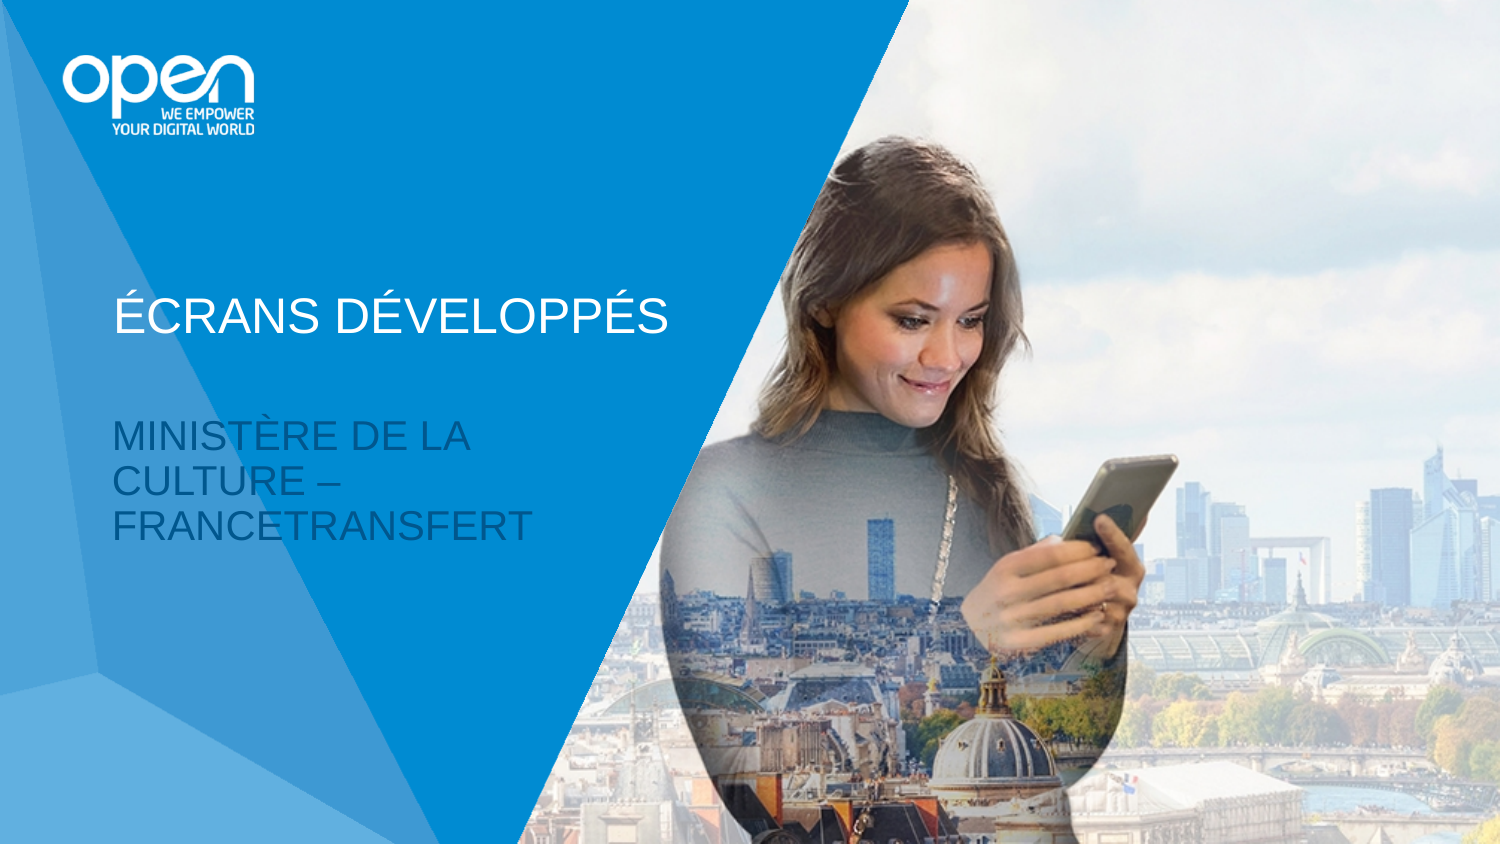

# écrans développés
Ministère de la culture – FranceTransfert